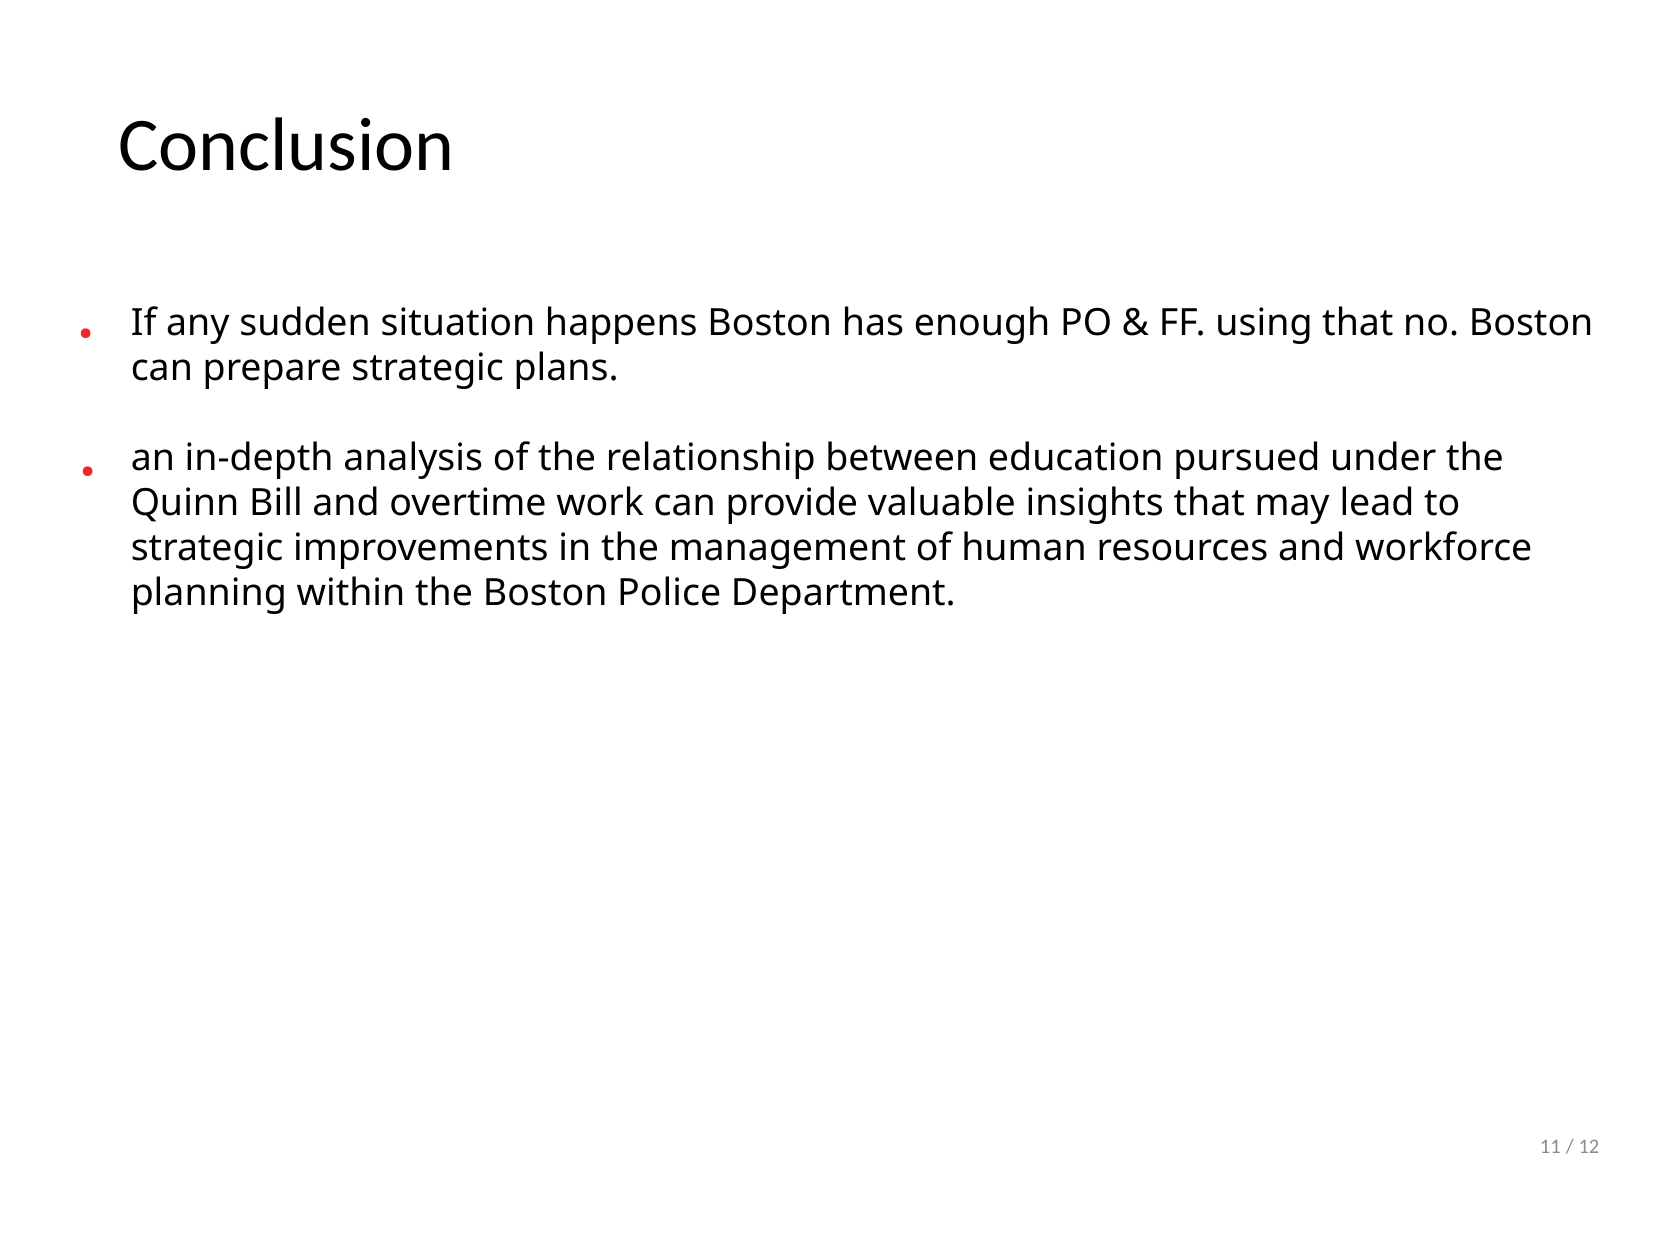

# Conclusion

If any sudden situation happens Boston has enough PO & FF. using that no. Boston can prepare strategic plans.

an in-depth analysis of the relationship between education pursued under the Quinn Bill and overtime work can provide valuable insights that may lead to strategic improvements in the management of human resources and workforce planning within the Boston Police Department.
●
●
11 / 12